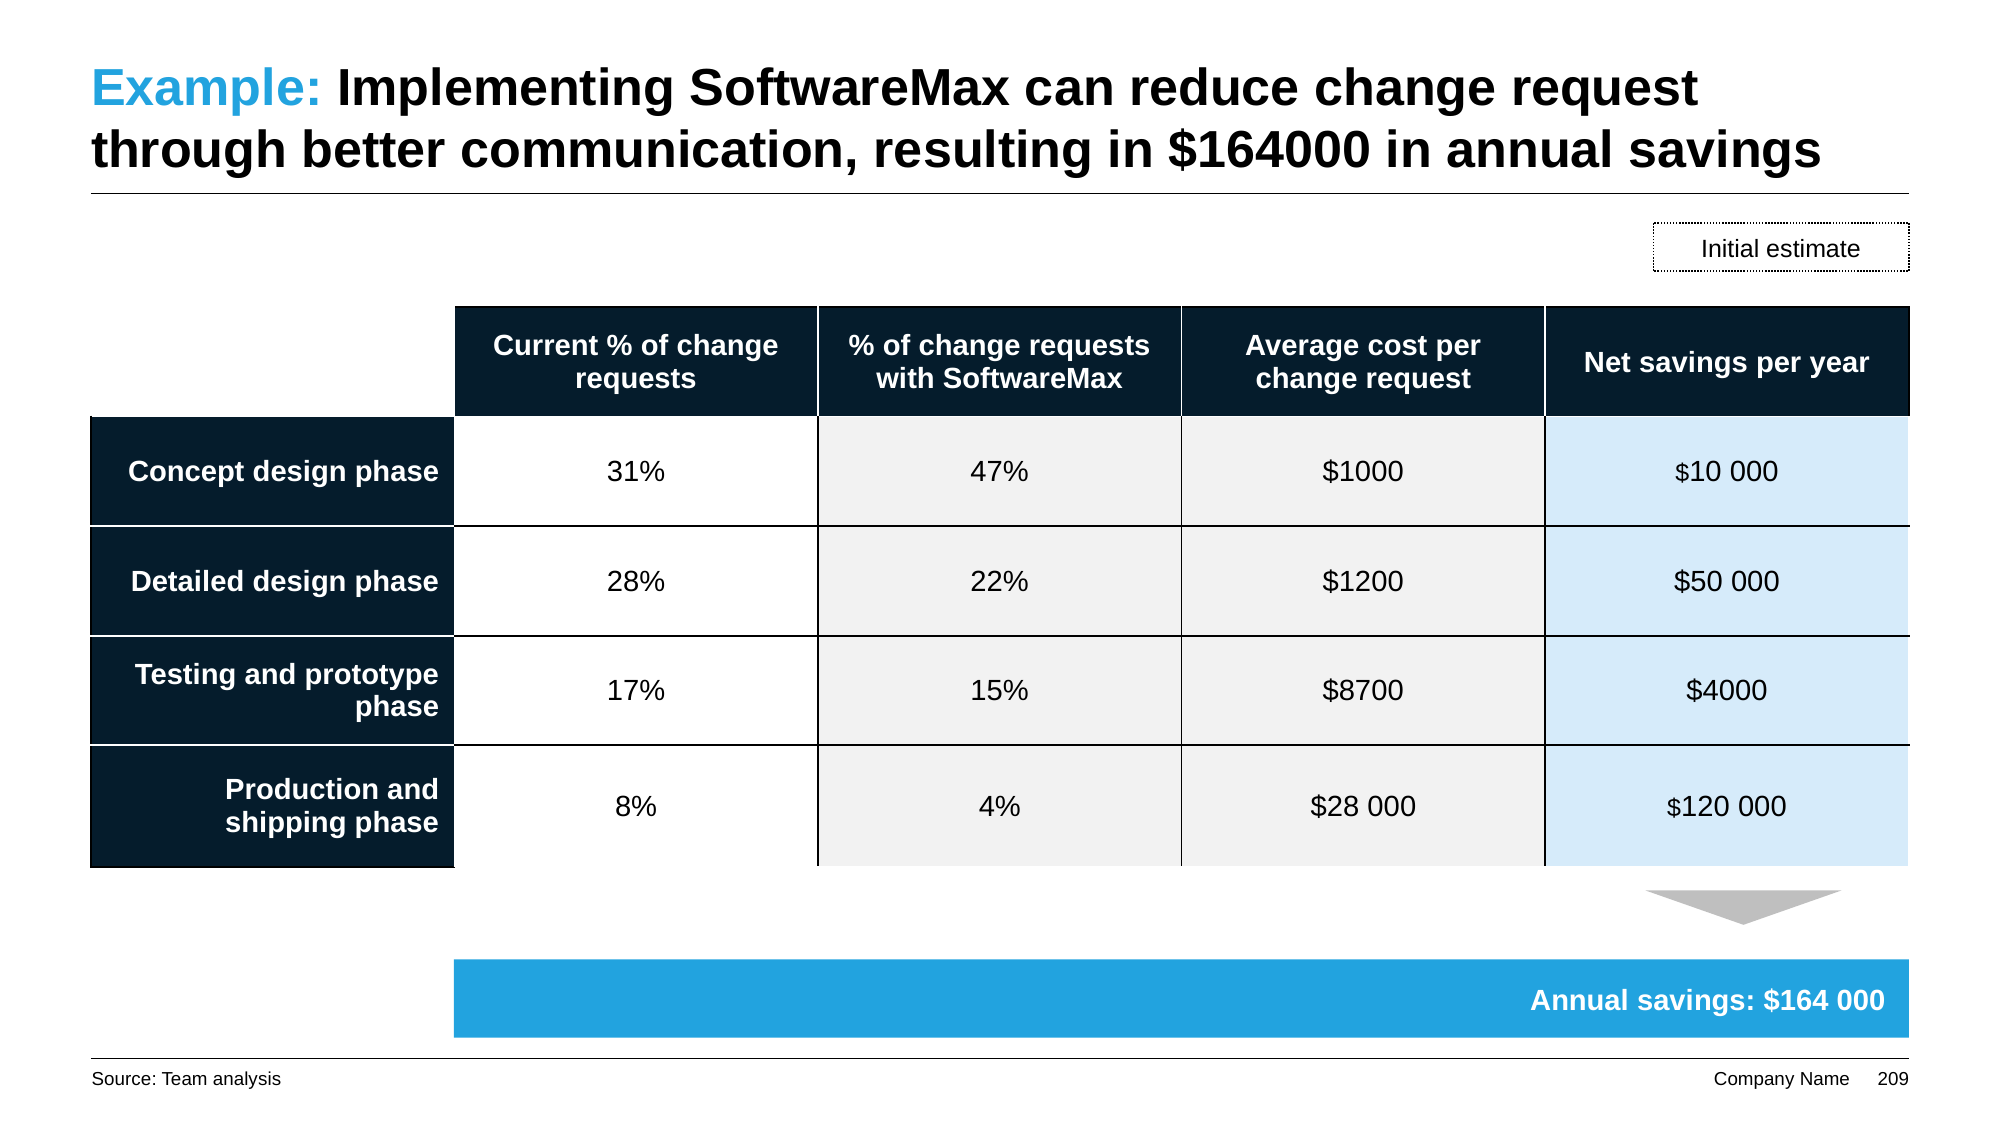

# Example: Implementing SoftwareMax can reduce change request through better communication, resulting in $164000 in annual savings
Initial estimate
|  | Current % of change requests | % of change requests with SoftwareMax | Average cost per change request | Net savings per year |
| --- | --- | --- | --- | --- |
| Concept design phase | 31% | 47% | $1000 | $10 000 |
| Detailed design phase | 28% | 22% | $1200 | $50 000 |
| Testing and prototype phase | 17% | 15% | $8700 | $4000 |
| Production and shipping phase | 8% | 4% | $28 000 | $120 000 |

Annual savings: $164 000
Source: Team analysis